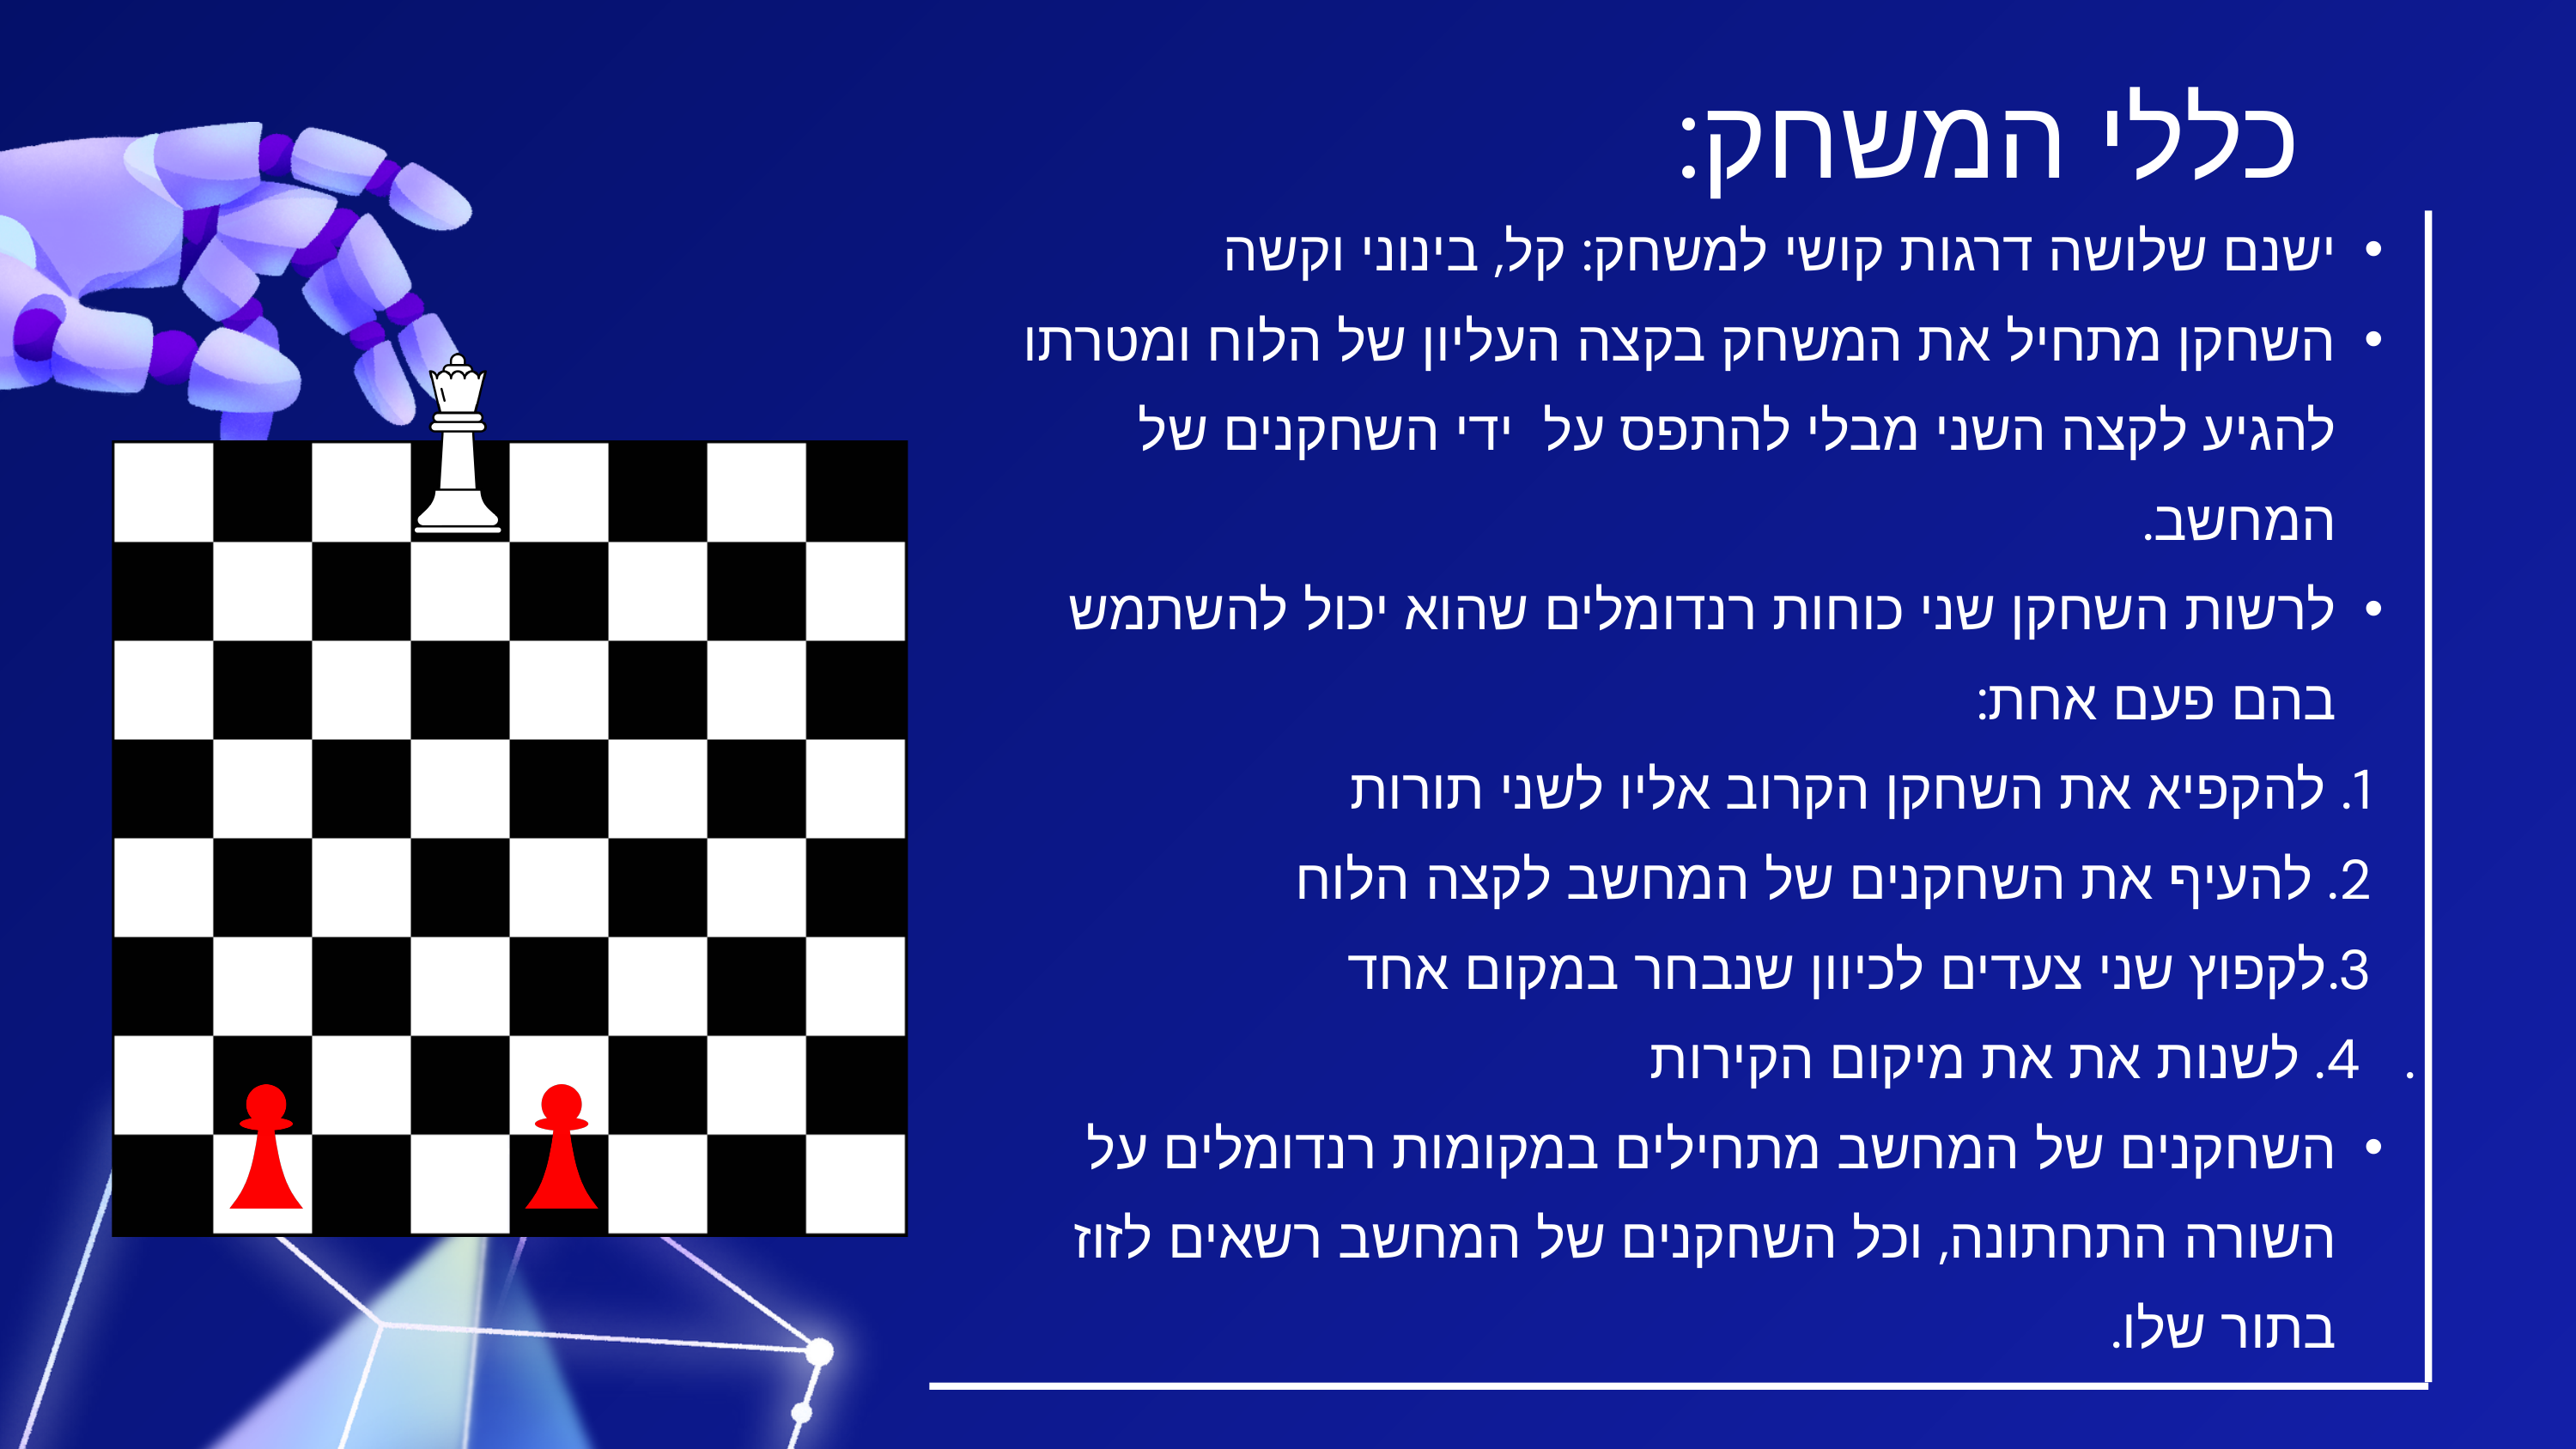

כללי המשחק:

ישנם שלושה דרגות קושי למשחק: קל, בינוני וקשה
השחקן מתחיל את המשחק בקצה העליון של הלוח ומטרתו להגיע לקצה השני מבלי להתפס על  ידי השחקנים של המחשב.
לרשות השחקן שני כוחות רנדומלים שהוא יכול להשתמש בהם פעם אחת:
    1. להקפיא את השחקן הקרוב אליו לשני תורות
    2. להעיף את השחקנים של המחשב לקצה הלוח
    3.לקפוץ שני צעדים לכיוון שנבחר במקום אחד                          .   4. לשנות את את מיקום הקירות
השחקנים של המחשב מתחילים במקומות רנדומלים על השורה התחתונה, וכל השחקנים של המחשב רשאים לזוז בתור שלו.